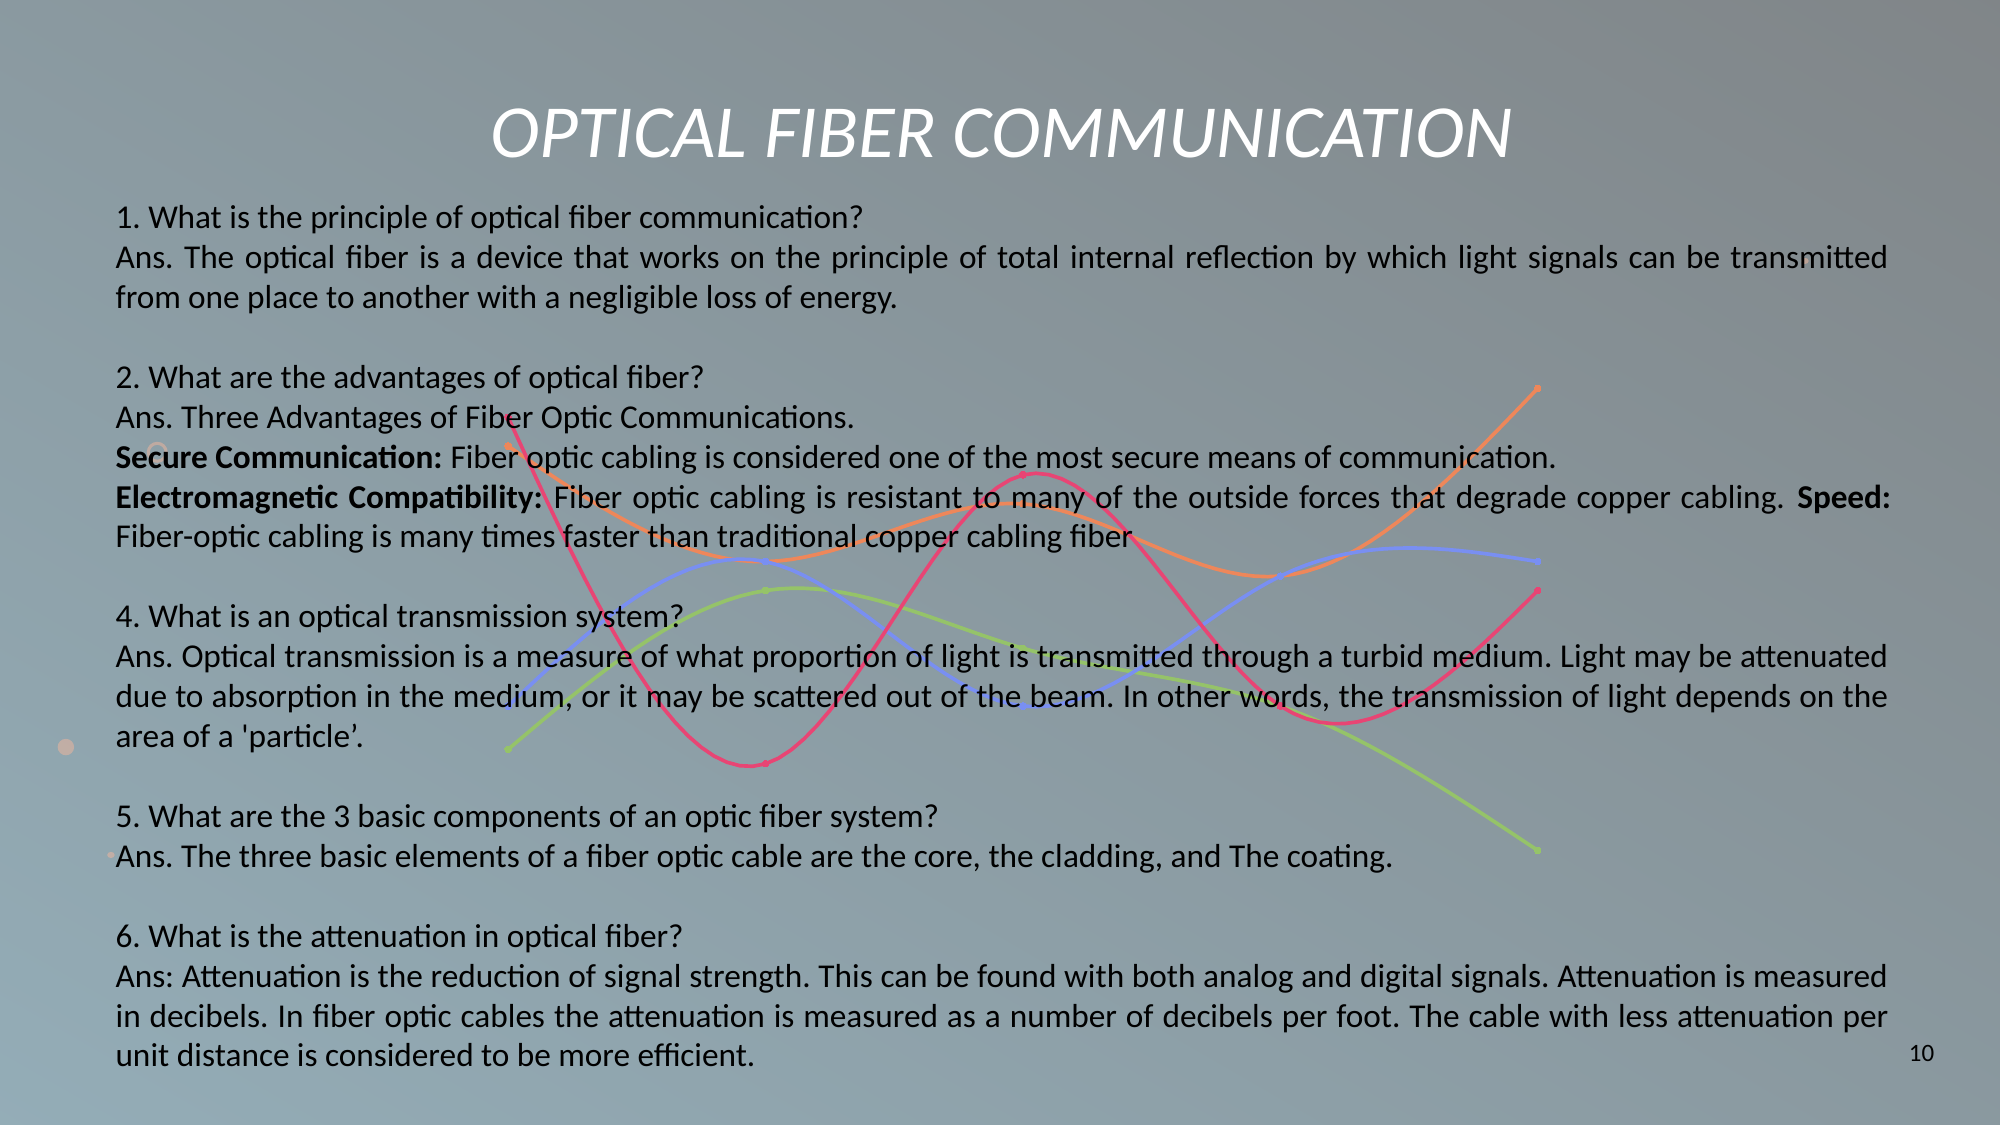

# Optical fiber communication
1. What is the principle of optical fiber communication?
Ans. The optical fiber is a device that works on the principle of total internal reflection by which light signals can be transmitted from one place to another with a negligible loss of energy.

2. What are the advantages of optical fiber?
Ans. Three Advantages of Fiber Optic Communications.
Secure Communication: Fiber optic cabling is considered one of the most secure means of communication.
Electromagnetic Compatibility: Fiber optic cabling is resistant to many of the outside forces that degrade copper cabling. Speed: Fiber-optic cabling is many times faster than traditional copper cabling fiber

4. What is an optical transmission system?
Ans. Optical transmission is a measure of what proportion of light is transmitted through a turbid medium. Light may be attenuated due to absorption in the medium, or it may be scattered out of the beam. In other words, the transmission of light depends on the area of a 'particle’.

5. What are the 3 basic components of an optic fiber system?
Ans. The three basic elements of a fiber optic cable are the core, the cladding, and The coating.

6. What is the attenuation in optical fiber?
Ans: Attenuation is the reduction of signal strength. This can be found with both analog and digital signals. Attenuation is measured in decibels. In fiber optic cables the attenuation is measured as a number of decibels per foot. The cable with less attenuation per unit distance is considered to be more efficient.

### Chart

| Category | Sample 1 | Sample 2 | Sample 3 | Sample 4 |
|---|---|---|---|---|
10